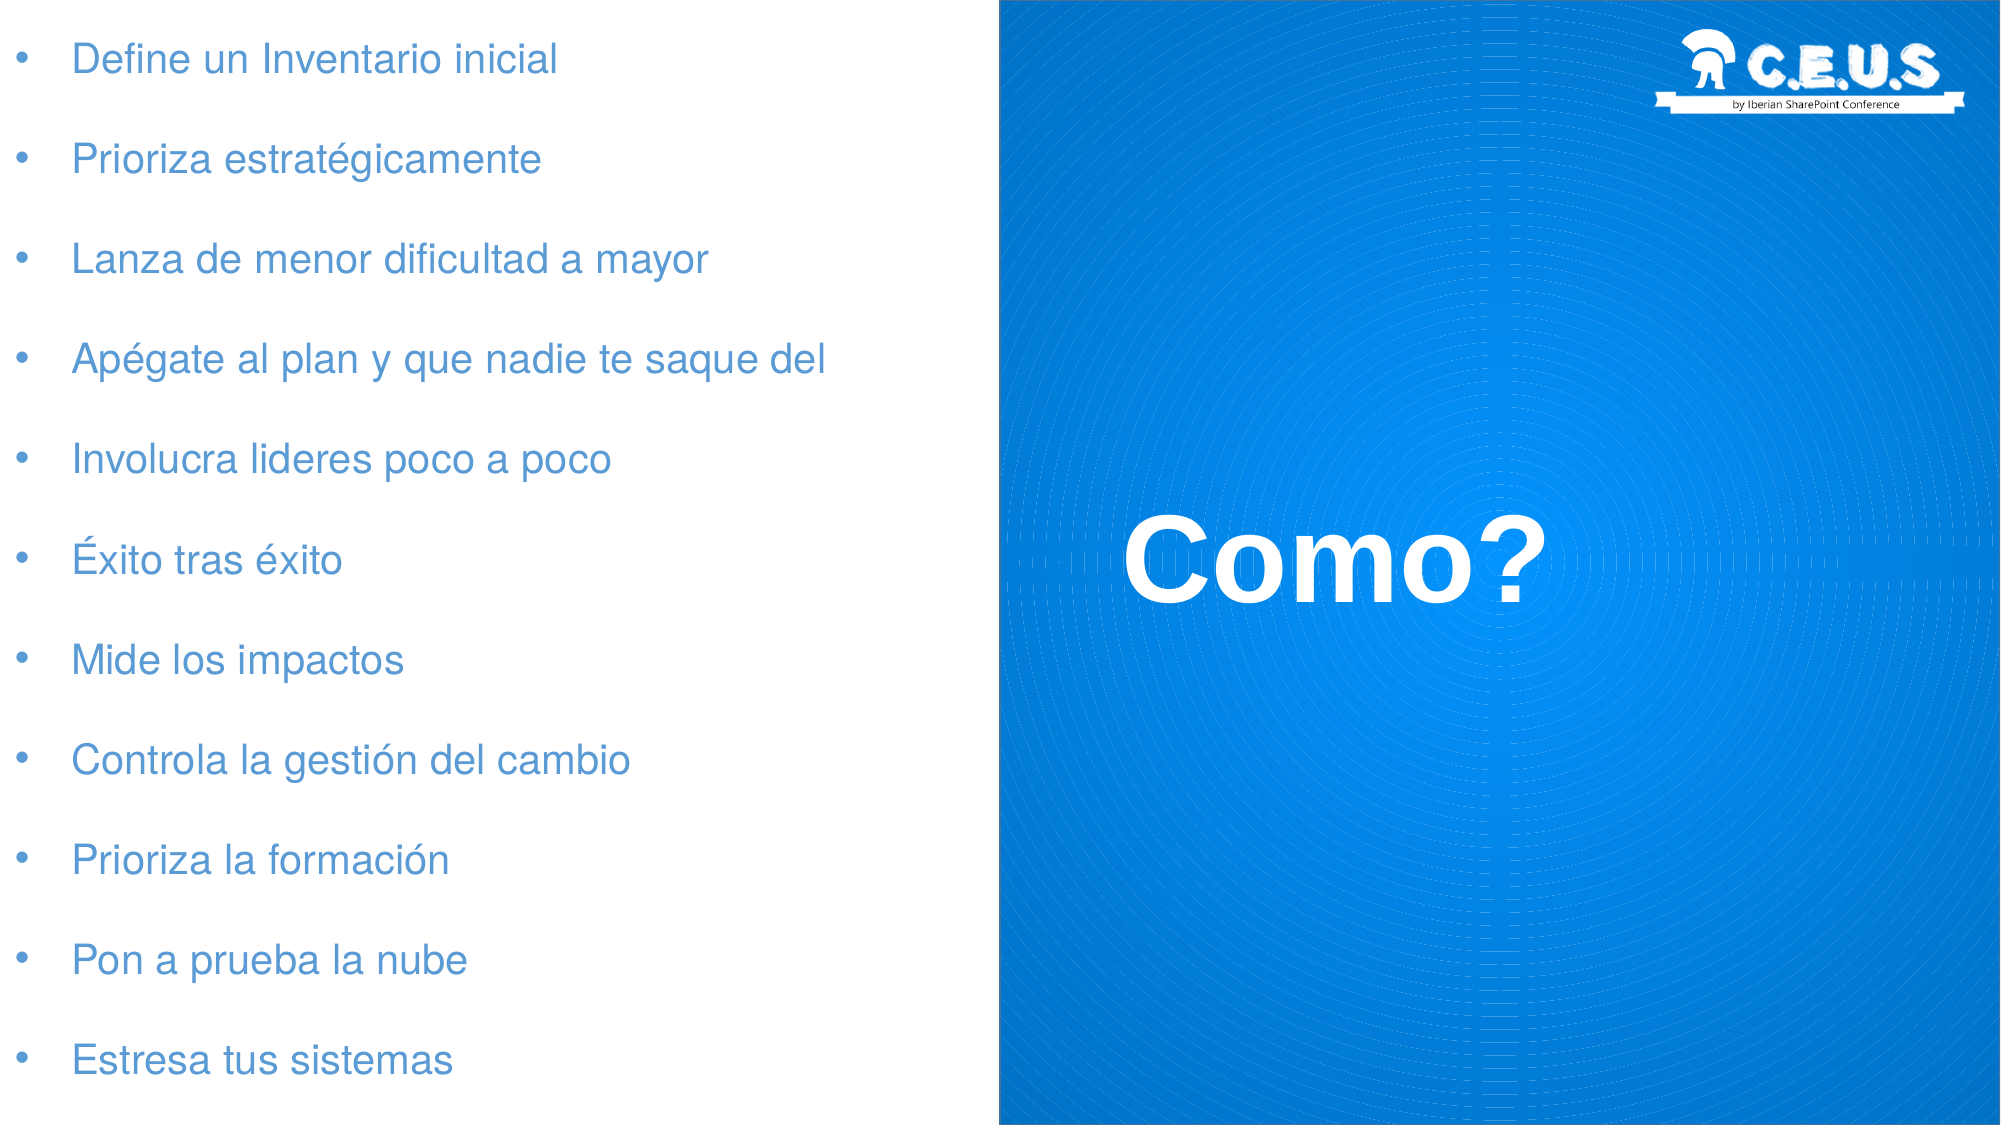

Define un Inventario inicial

Prioriza estratégicamente

Lanza de menor dificultad a mayor

Apégate al plan y que nadie te saque del

Involucra lideres poco a poco

Éxito tras éxito

Mide los impactos

Controla la gestión del cambio

Prioriza la formación

Pon a prueba la nube

Estresa tus sistemas
# Como?